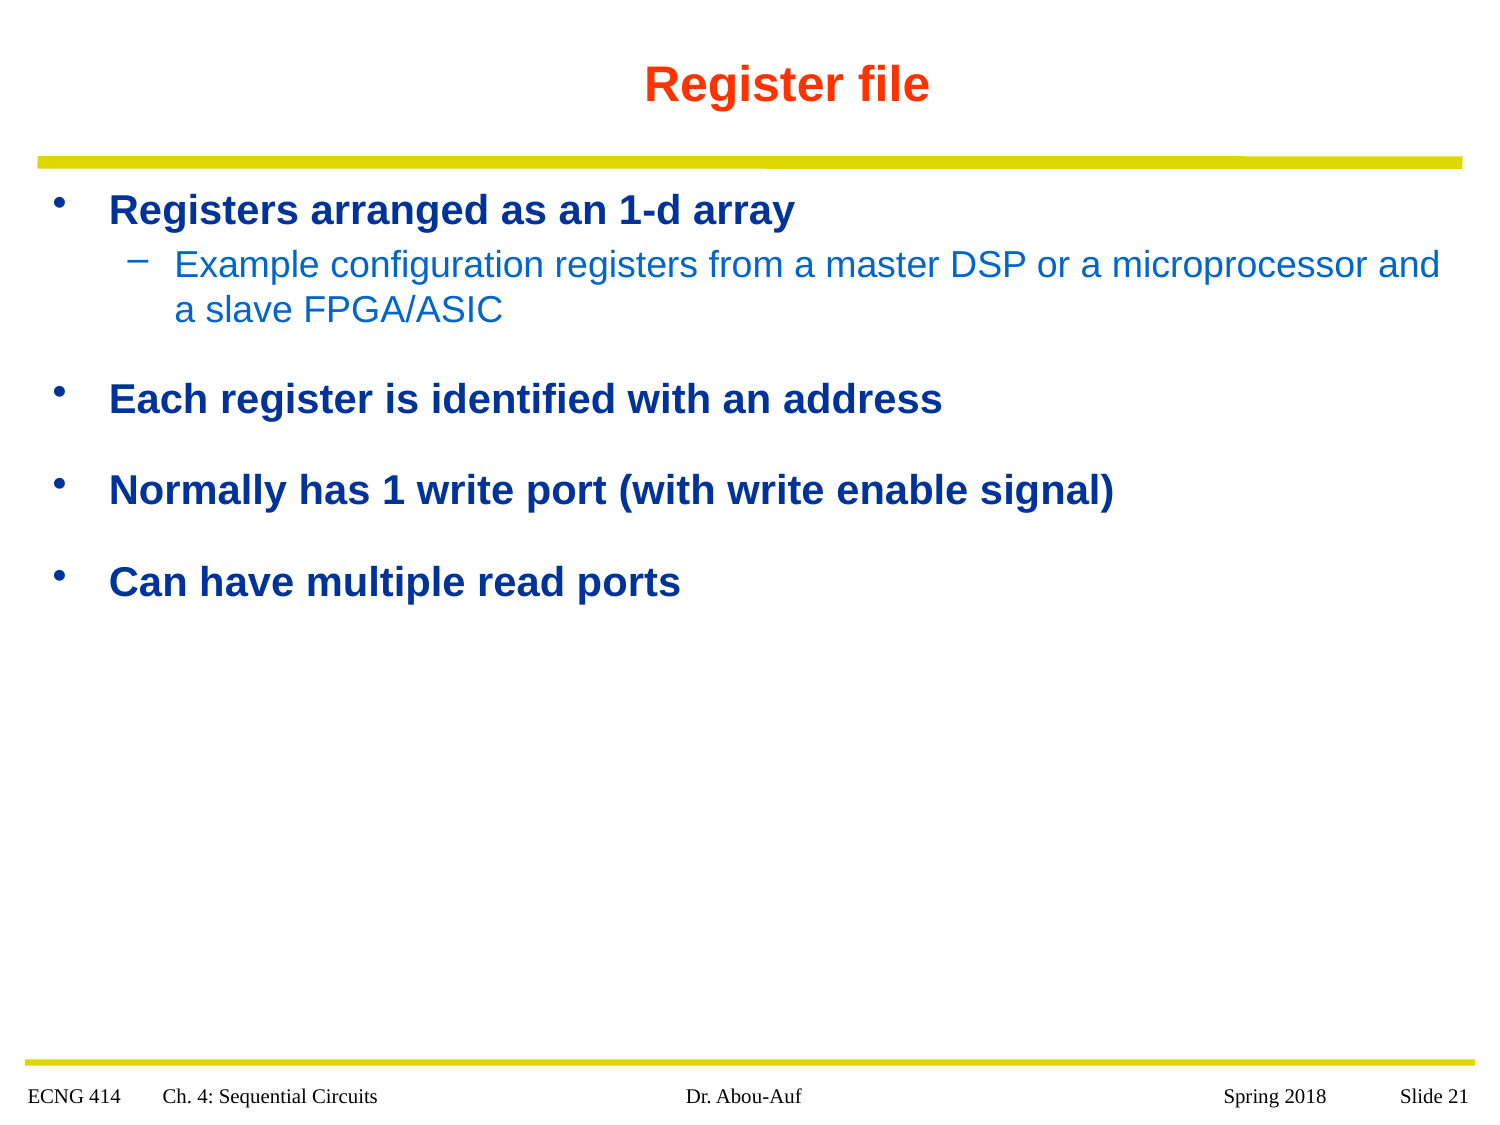

# Register file
Registers arranged as an 1-d array
Example configuration registers from a master DSP or a microprocessor and a slave FPGA/ASIC
Each register is identified with an address
Normally has 1 write port (with write enable signal)
Can have multiple read ports
ECNG 414        Ch. 4: Sequential Circuits
Dr. Abou-Auf
 Spring 2018              Slide 21